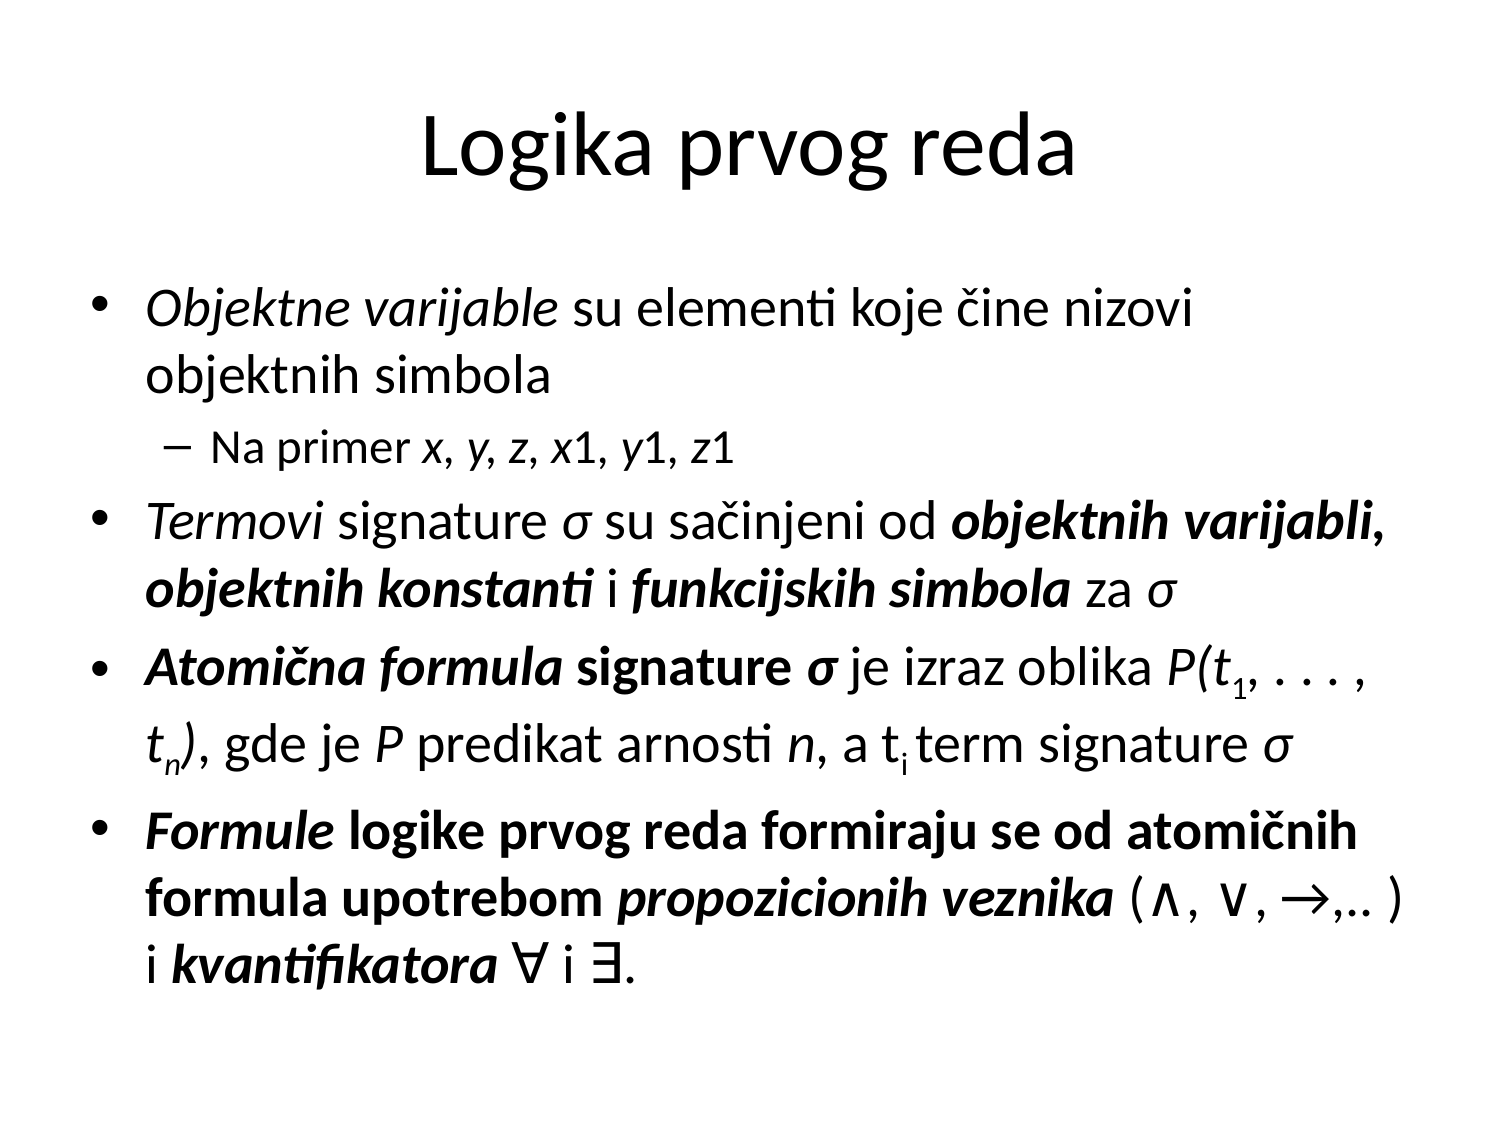

# Logika prvog reda
Objektne varijable su elementi koje čine nizovi objektnih simbola
Na primer x, y, z, x1, y1, z1
Termovi signature σ su sačinjeni od objektnih varijabli, objektnih konstanti i funkcijskih simbola za σ
Atomična formula signature σ je izraz oblika P(t1, . . . , tn), gde je P predikat arnosti n, a ti term signature σ
Formule logike prvog reda formiraju se od atomičnih formula upotrebom propozicionih veznika (∧, ∨, →,.. ) i kvantifikatora ∀ i ∃.